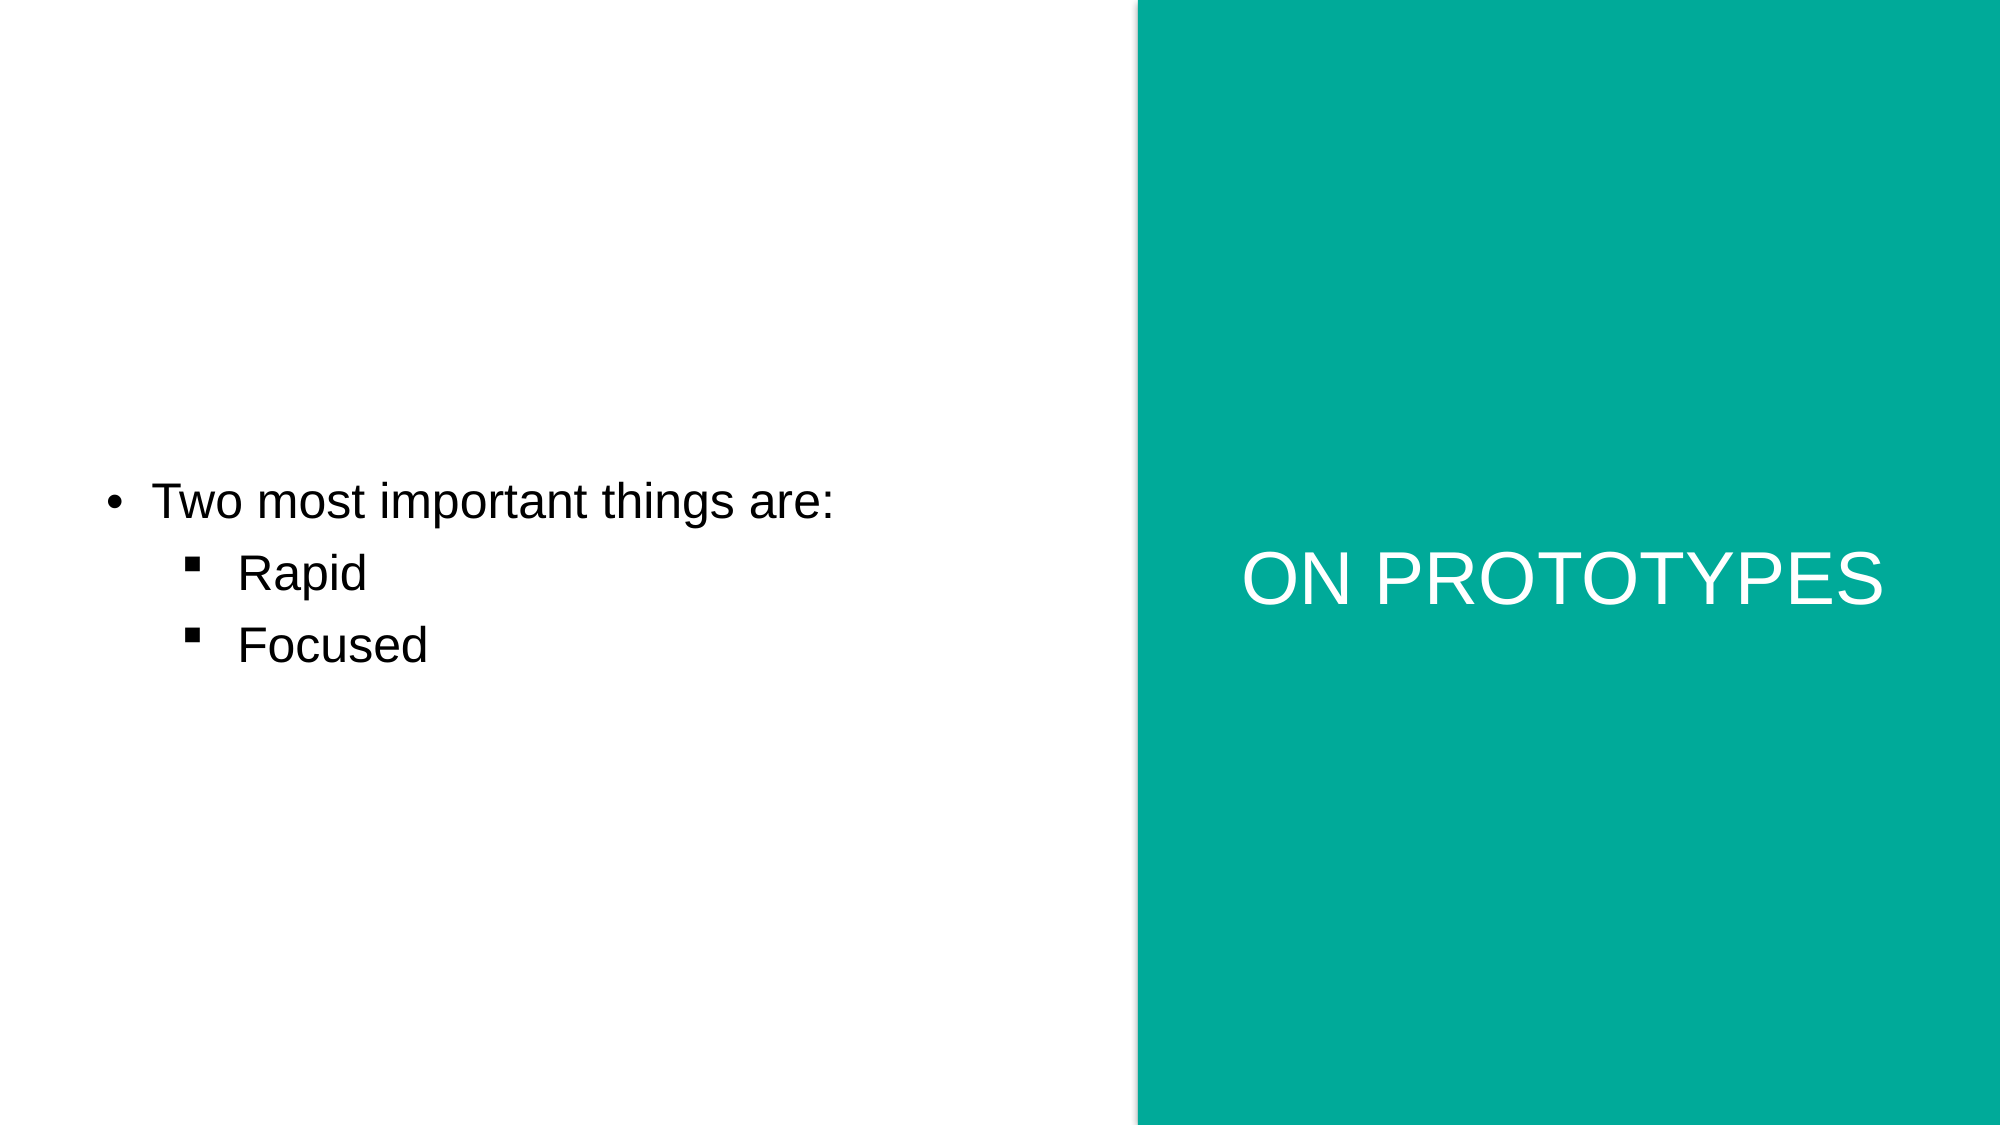

•  Two most important things are:
Rapid
Focused
ON PROTOTYPES